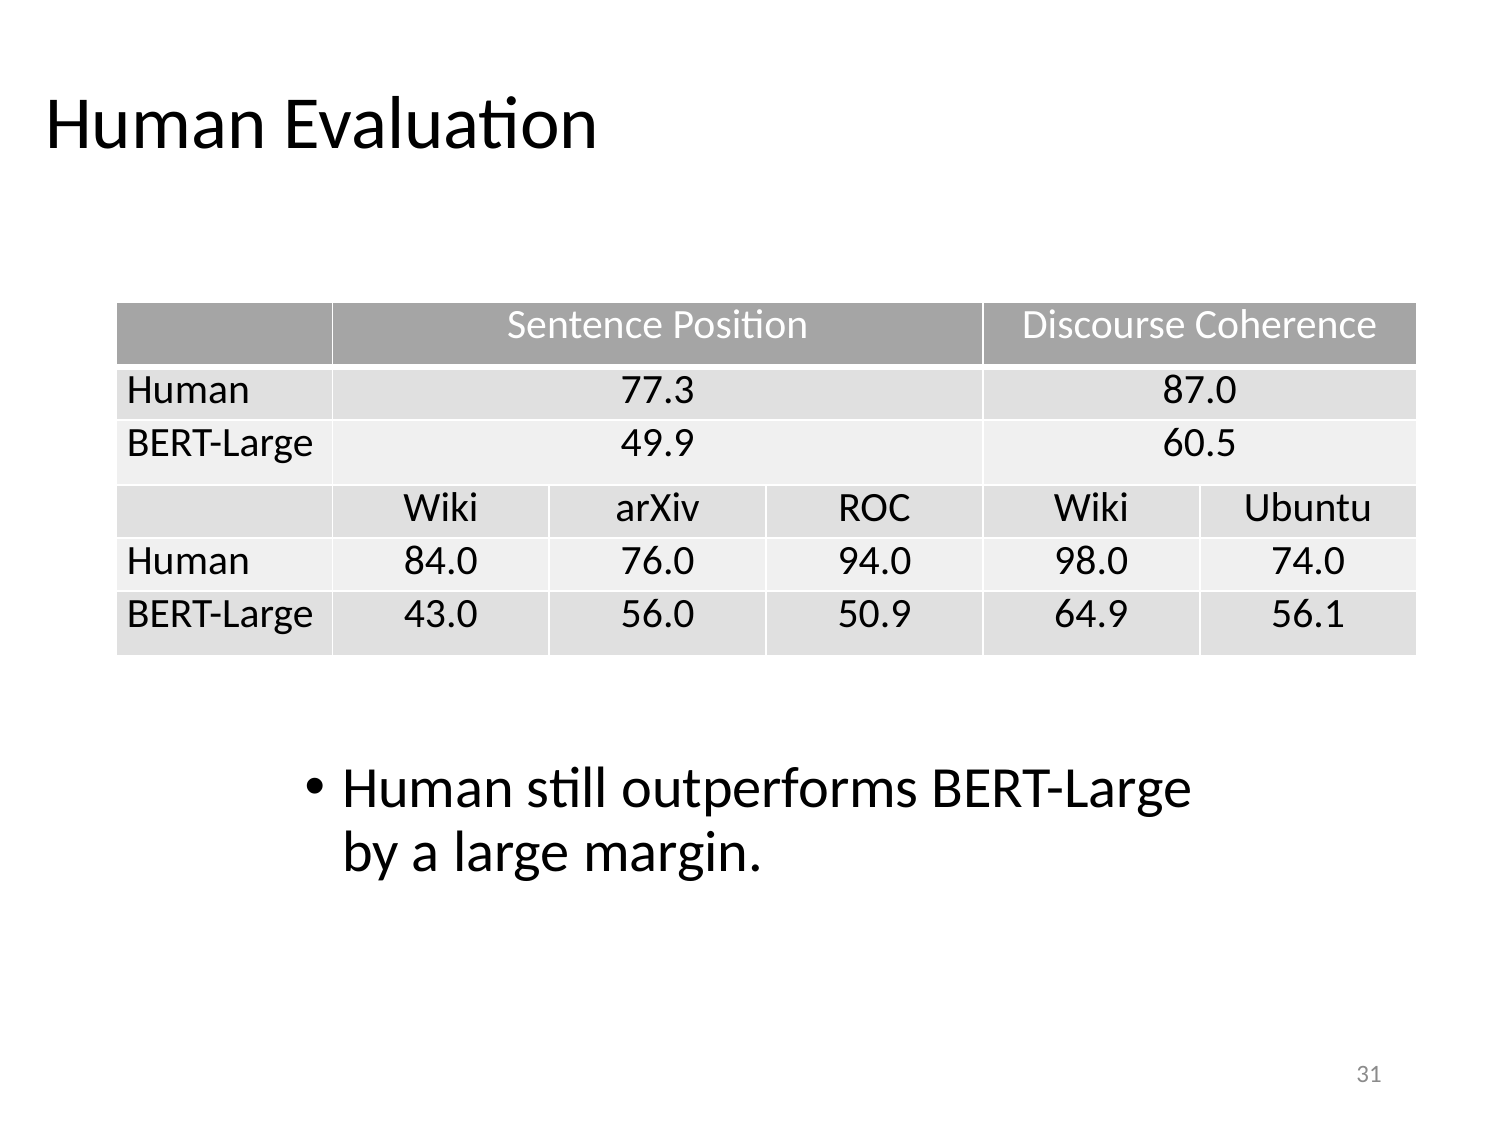

# Human Evaluation
|  | Sentence Position |  |  | Discourse Coherence |  |
| --- | --- | --- | --- | --- | --- |
| Human | 77.3 |  |  | 87.0 |  |
| BERT-Large | 49.9 |  |  | 60.5 |  |
|  | Wiki | arXiv | ROC | Wiki | Ubuntu |
| Human | 84.0 | 76.0 | 94.0 | 98.0 | 74.0 |
| BERT-Large | 43.0 | 56.0 | 50.9 | 64.9 | 56.1 |

Human still outperforms BERT-Large by a large margin.
31